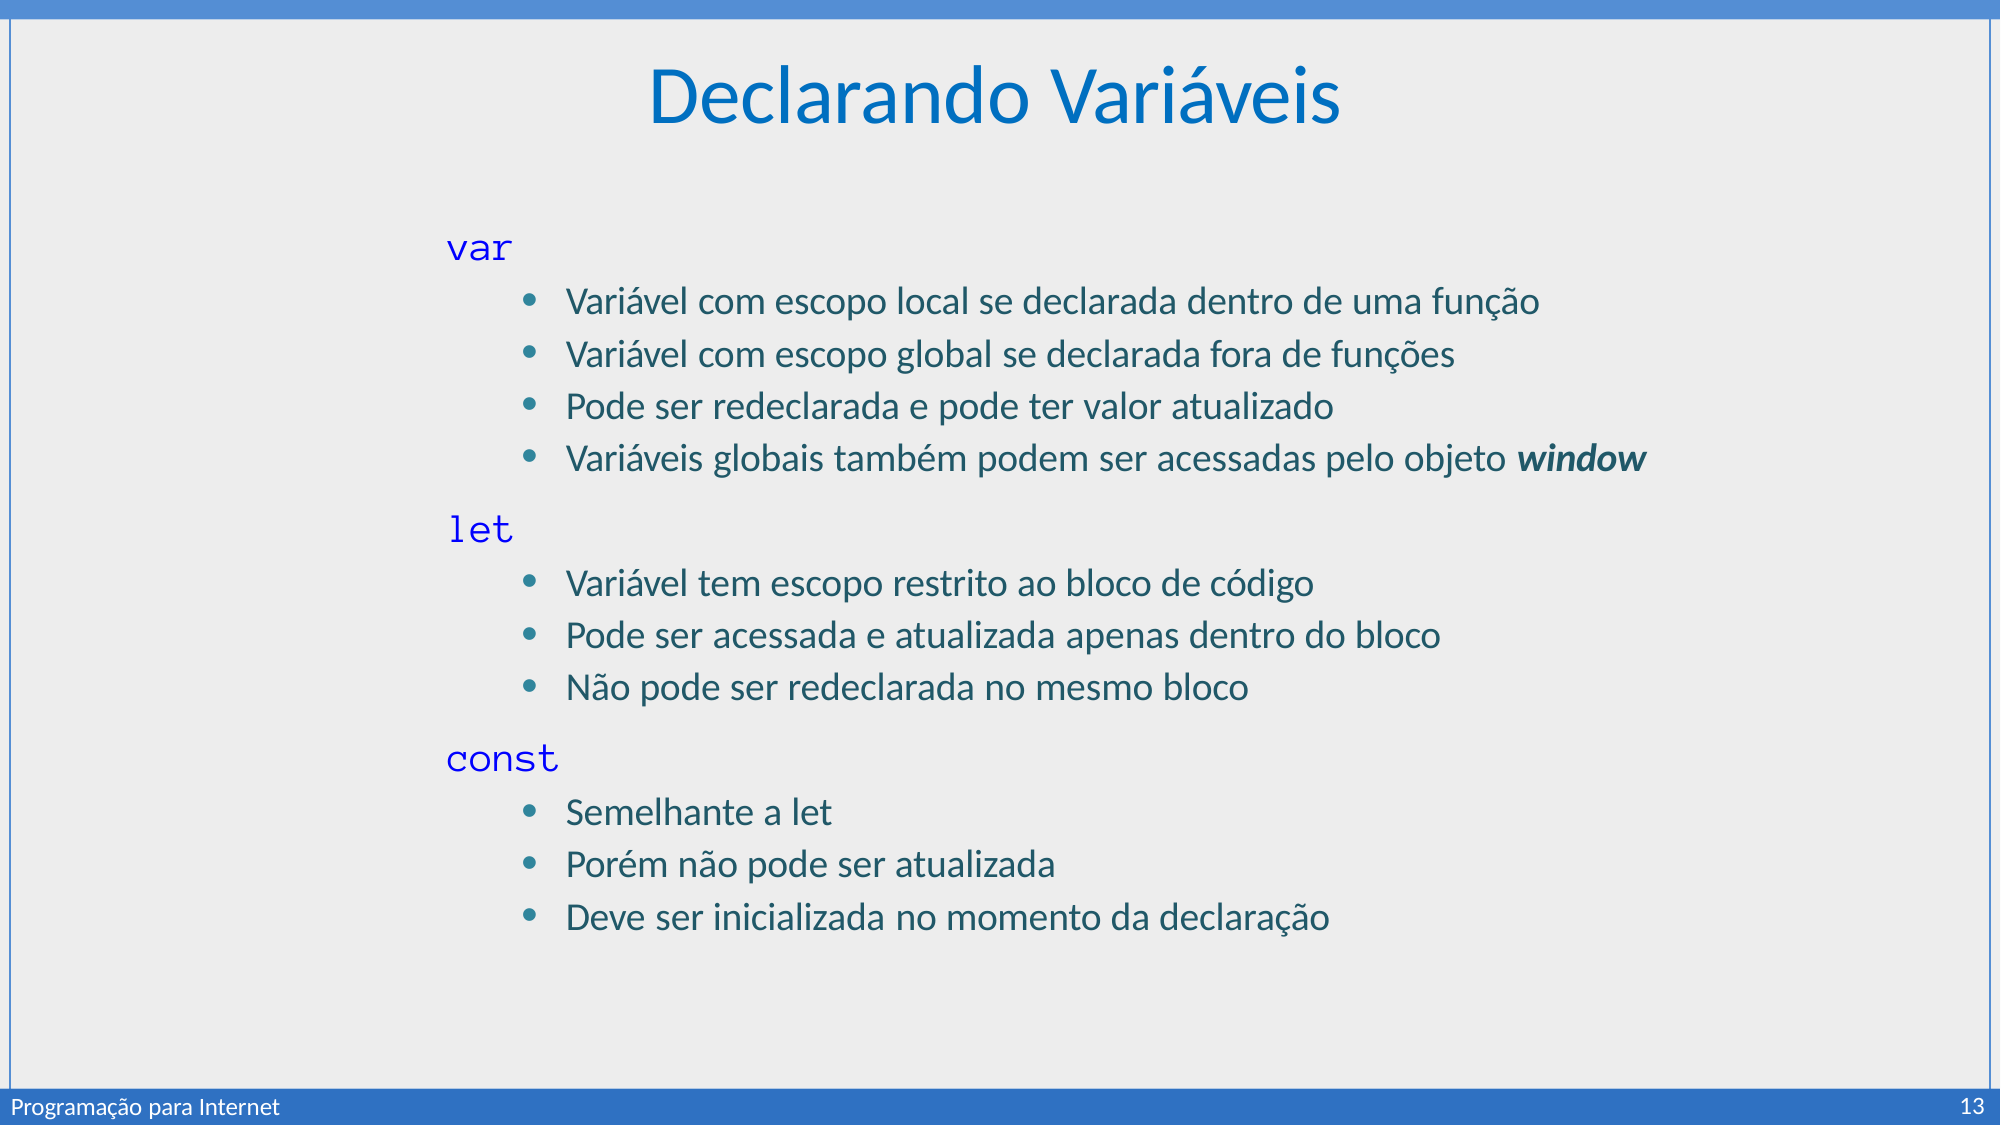

# Declarando Variáveis
var
Variável com escopo local se declarada dentro de uma função
Variável com escopo global se declarada fora de funções
Pode ser redeclarada e pode ter valor atualizado
Variáveis globais também podem ser acessadas pelo objeto window
let
Variável tem escopo restrito ao bloco de código
Pode ser acessada e atualizada apenas dentro do bloco
Não pode ser redeclarada no mesmo bloco
const
Semelhante a let
Porém não pode ser atualizada
Deve ser inicializada no momento da declaração
13
Programação para Internet